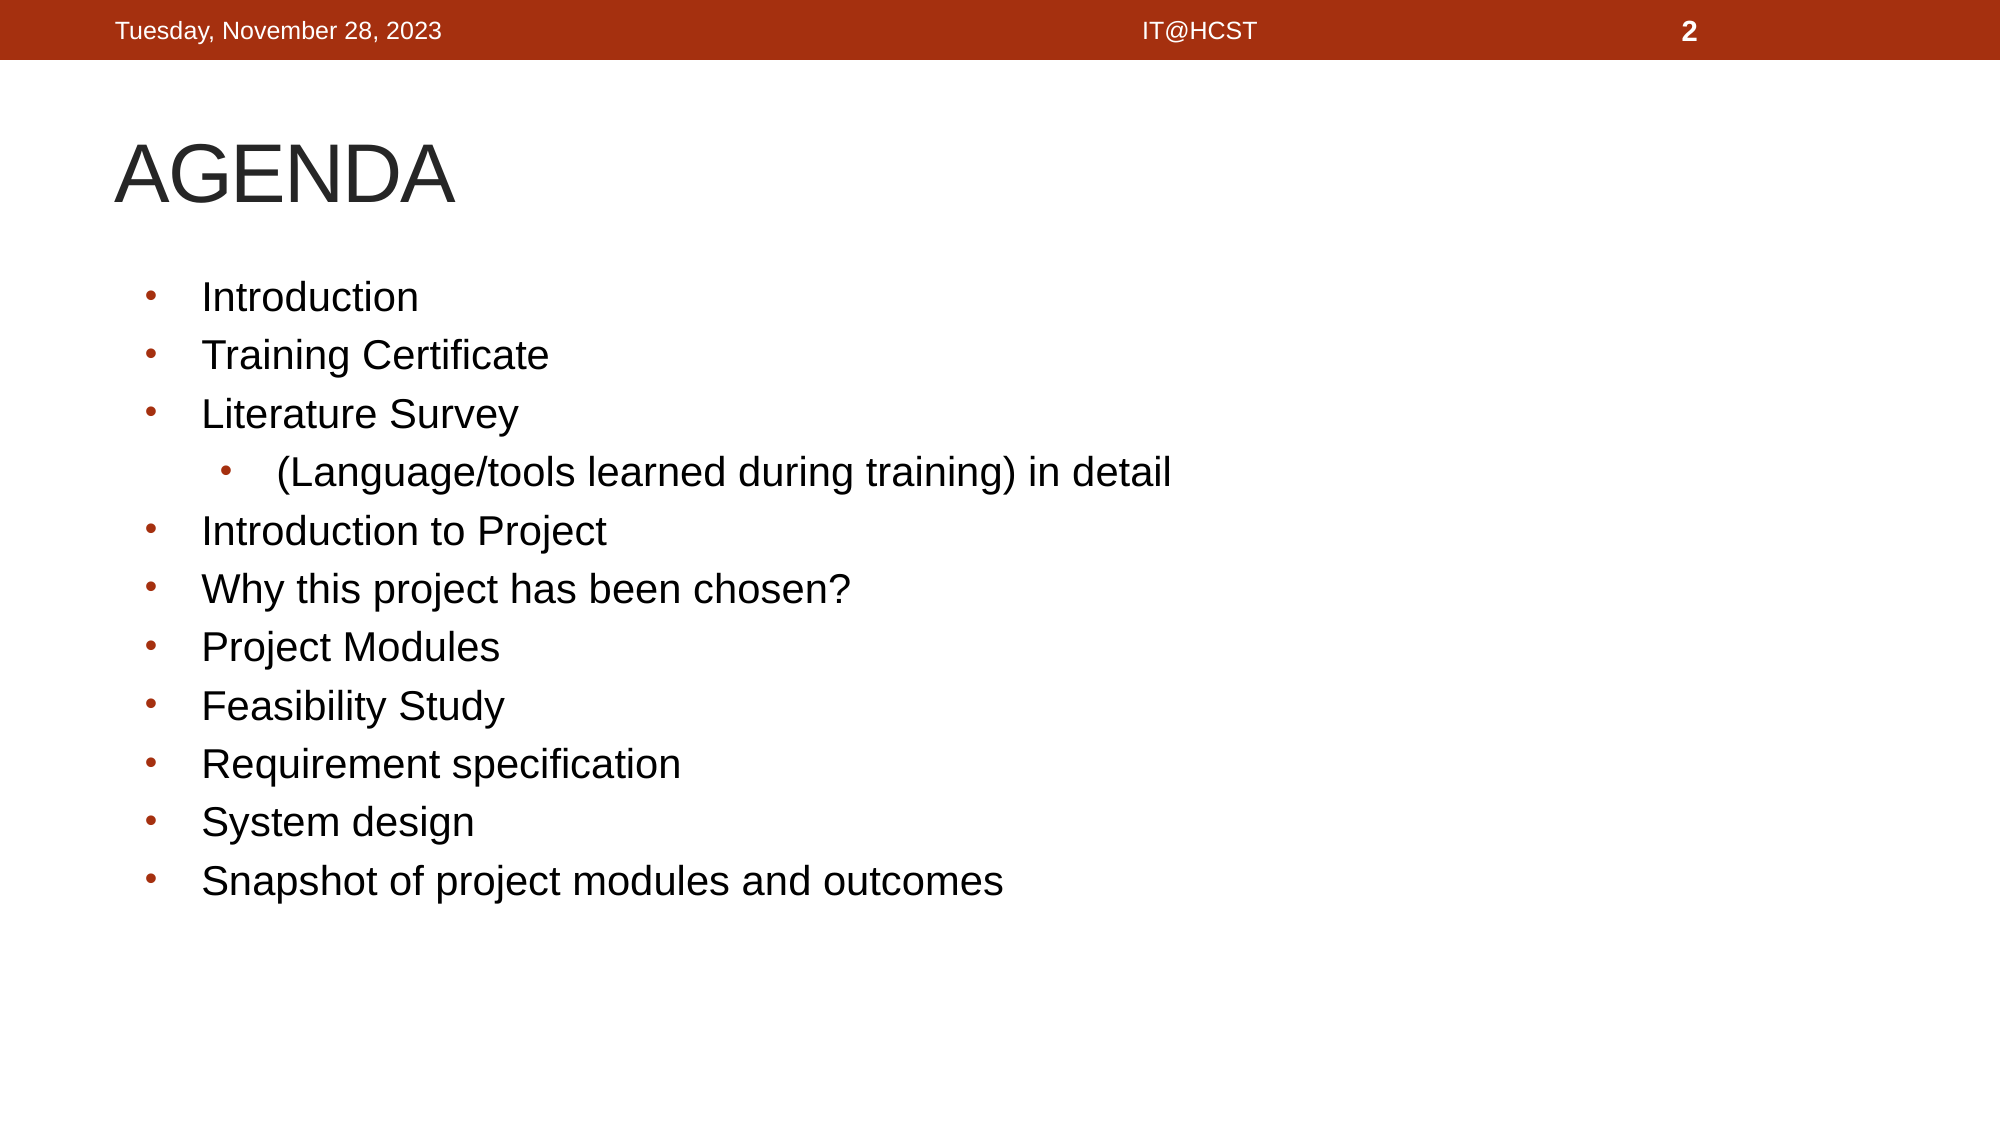

Tuesday, November 28, 2023
IT@HCST
2
# AGENDA
Introduction
Training Certificate
Literature Survey
(Language/tools learned during training) in detail
Introduction to Project
Why this project has been chosen?
Project Modules
Feasibility Study
Requirement specification
System design
Snapshot of project modules and outcomes